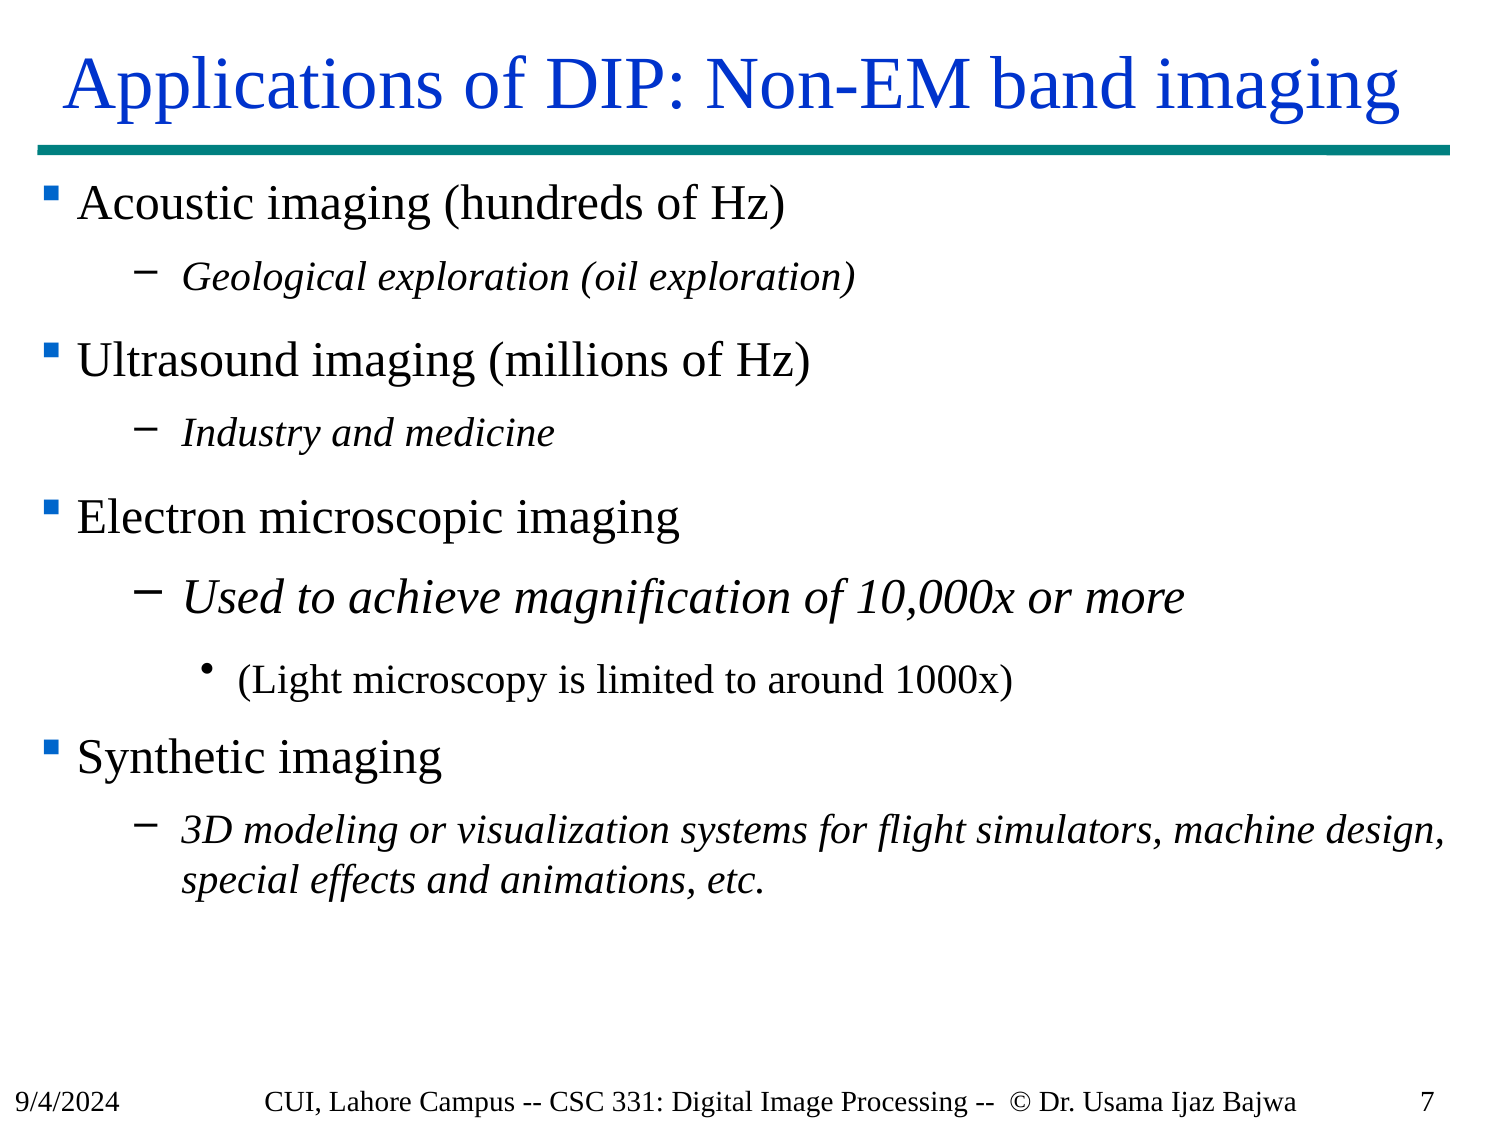

# Applications of DIP: Non-EM band imaging
Acoustic imaging (hundreds of Hz)
Geological exploration (oil exploration)
Ultrasound imaging (millions of Hz)
Industry and medicine
Electron microscopic imaging
Used to achieve magnification of 10,000x or more
(Light microscopy is limited to around 1000x)
Synthetic imaging
3D modeling or visualization systems for flight simulators, machine design, special effects and animations, etc.

9/4/2024
CUI, Lahore Campus -- CSC 331: Digital Image Processing --  © Dr. Usama Ijaz Bajwa
7